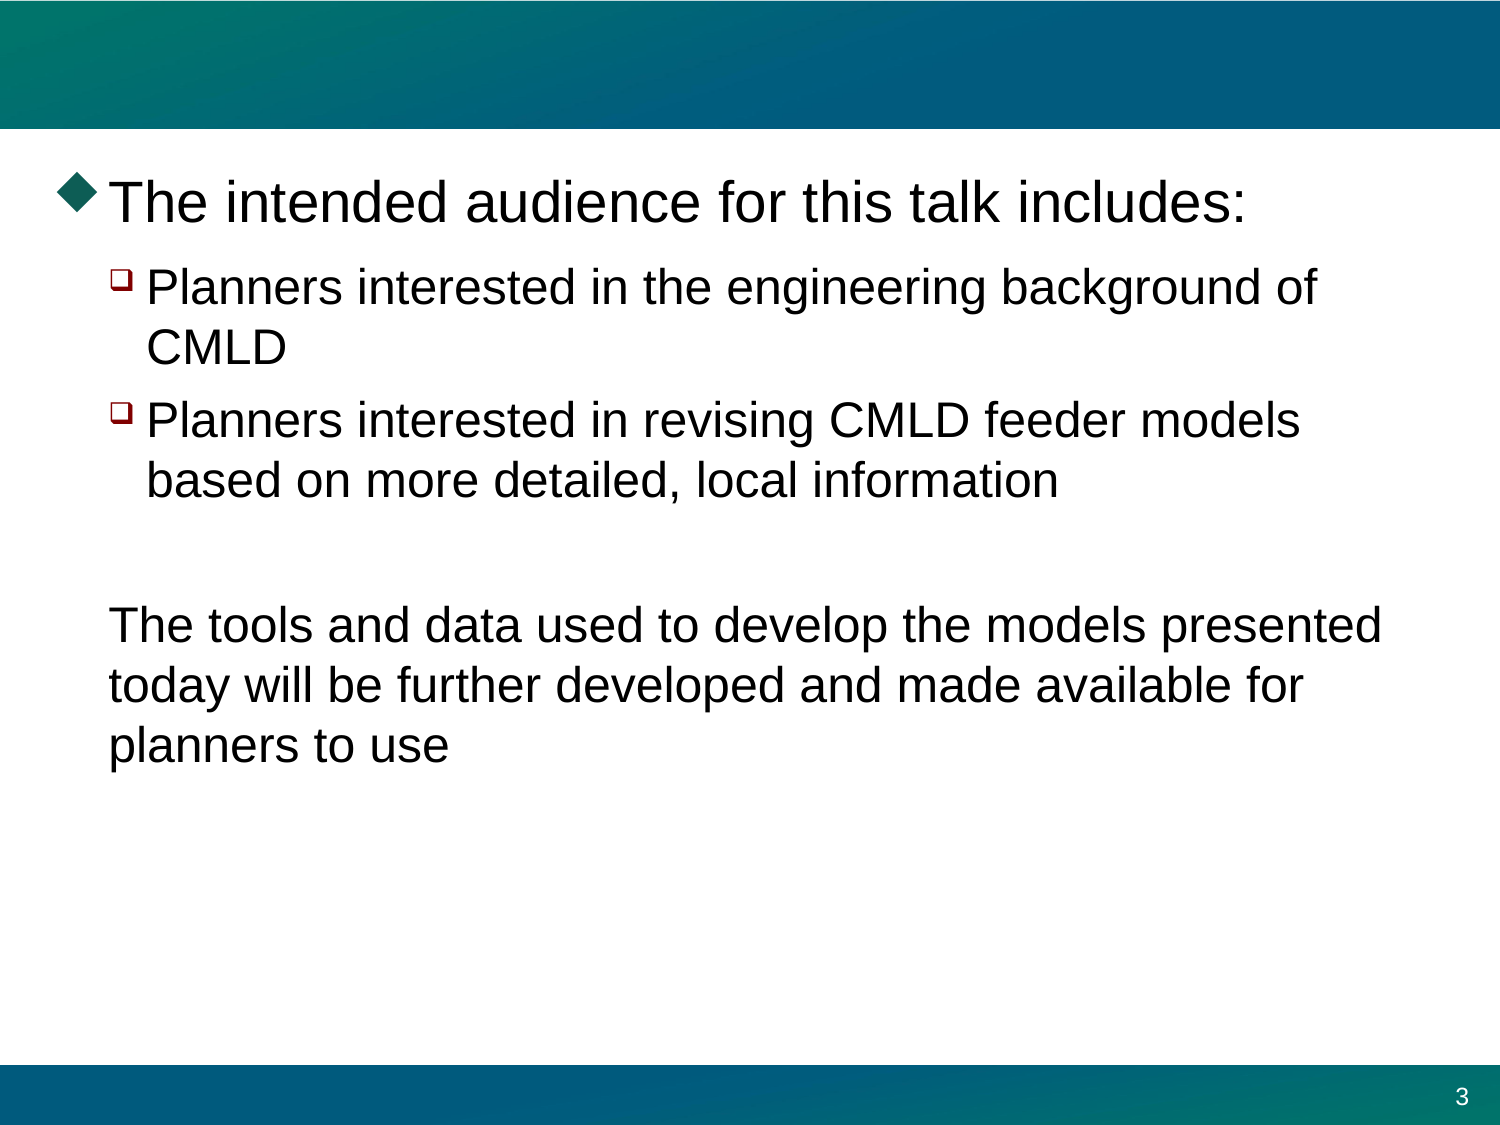

The intended audience for this talk includes:
Planners interested in the engineering background of CMLD
Planners interested in revising CMLD feeder models based on more detailed, local information

The tools and data used to develop the models presented today will be further developed and made available for planners to use

3